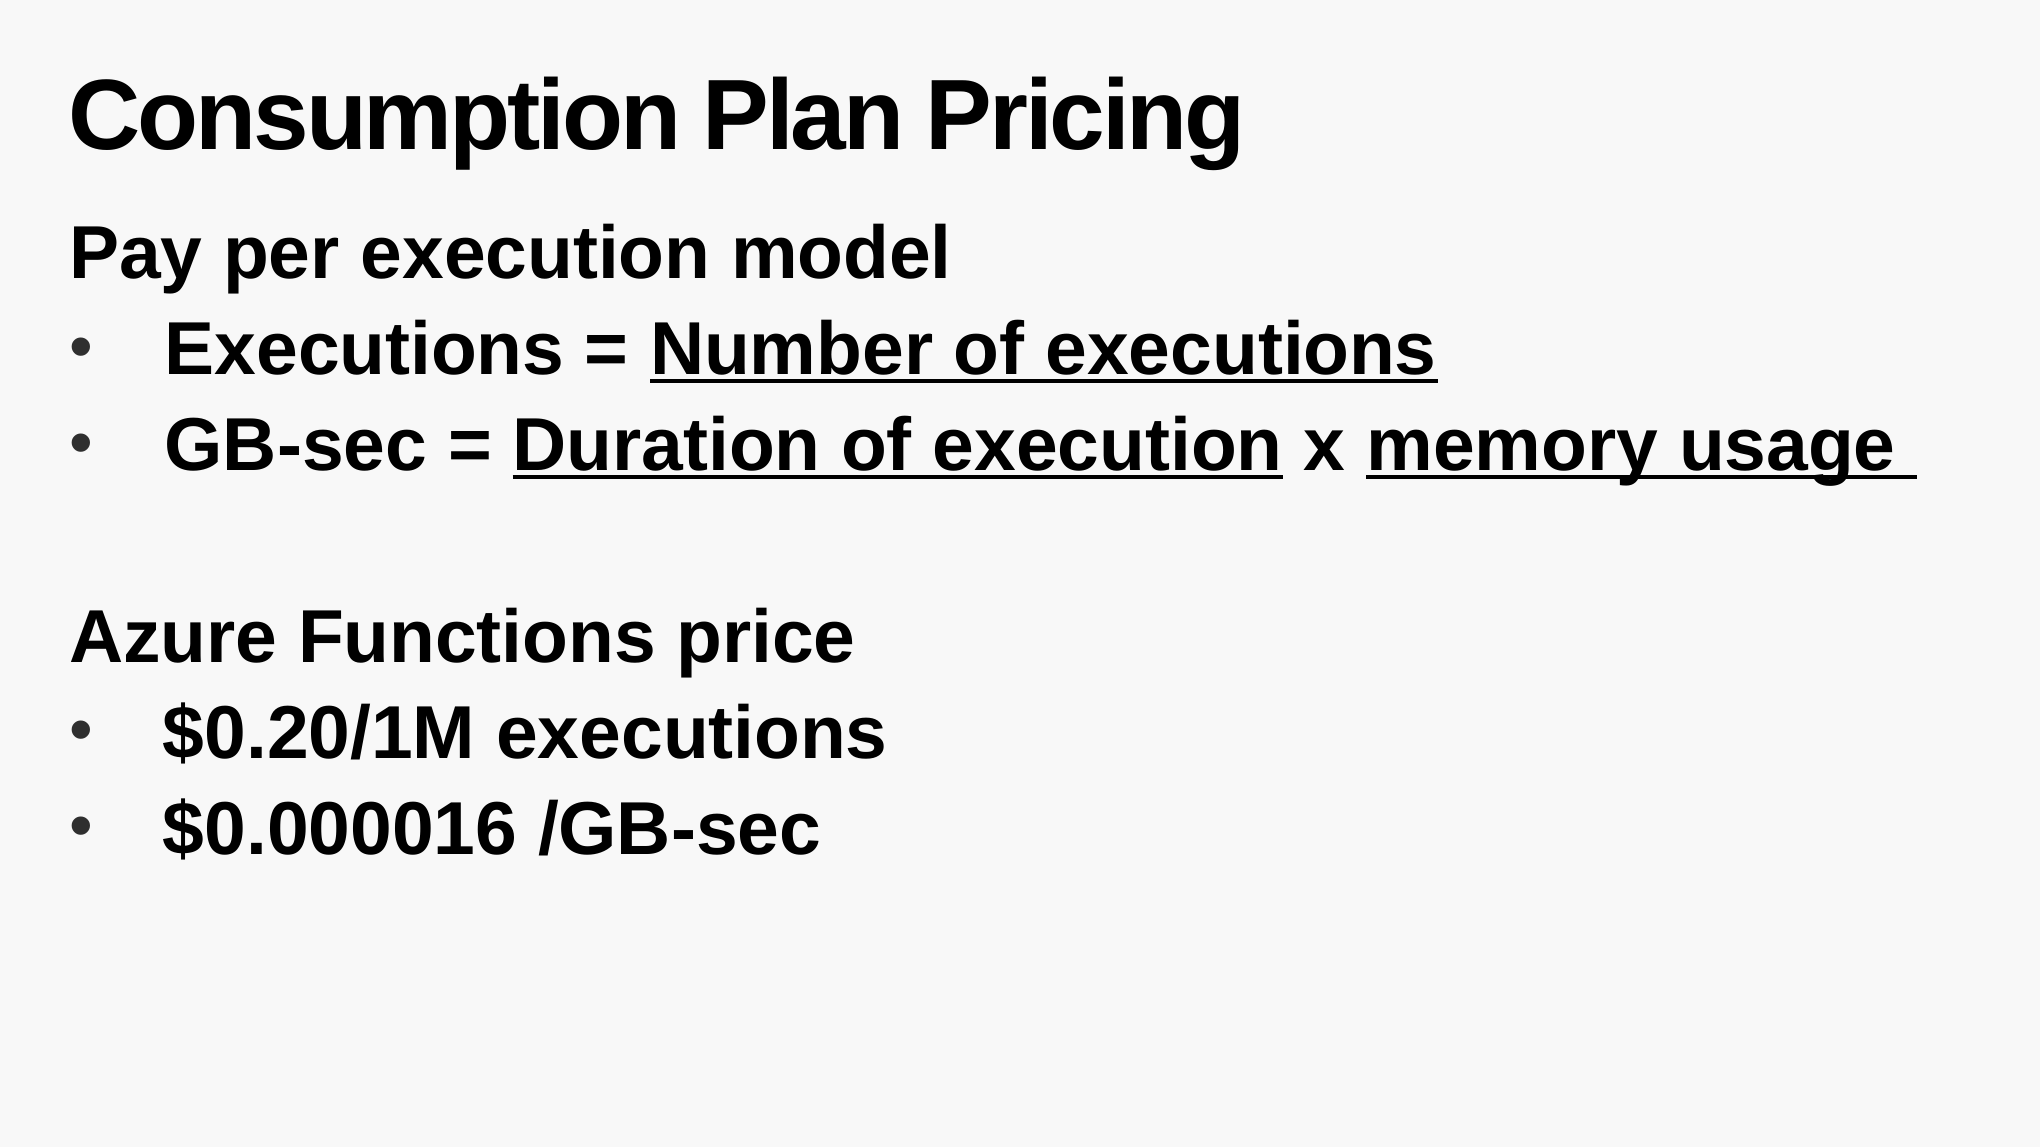

# Consumption Plan Pricing
Pay per execution model
Executions = Number of executions
GB-sec = Duration of execution x memory usage

Azure Functions price
$0.20/1M executions
$0.000016 /GB-sec